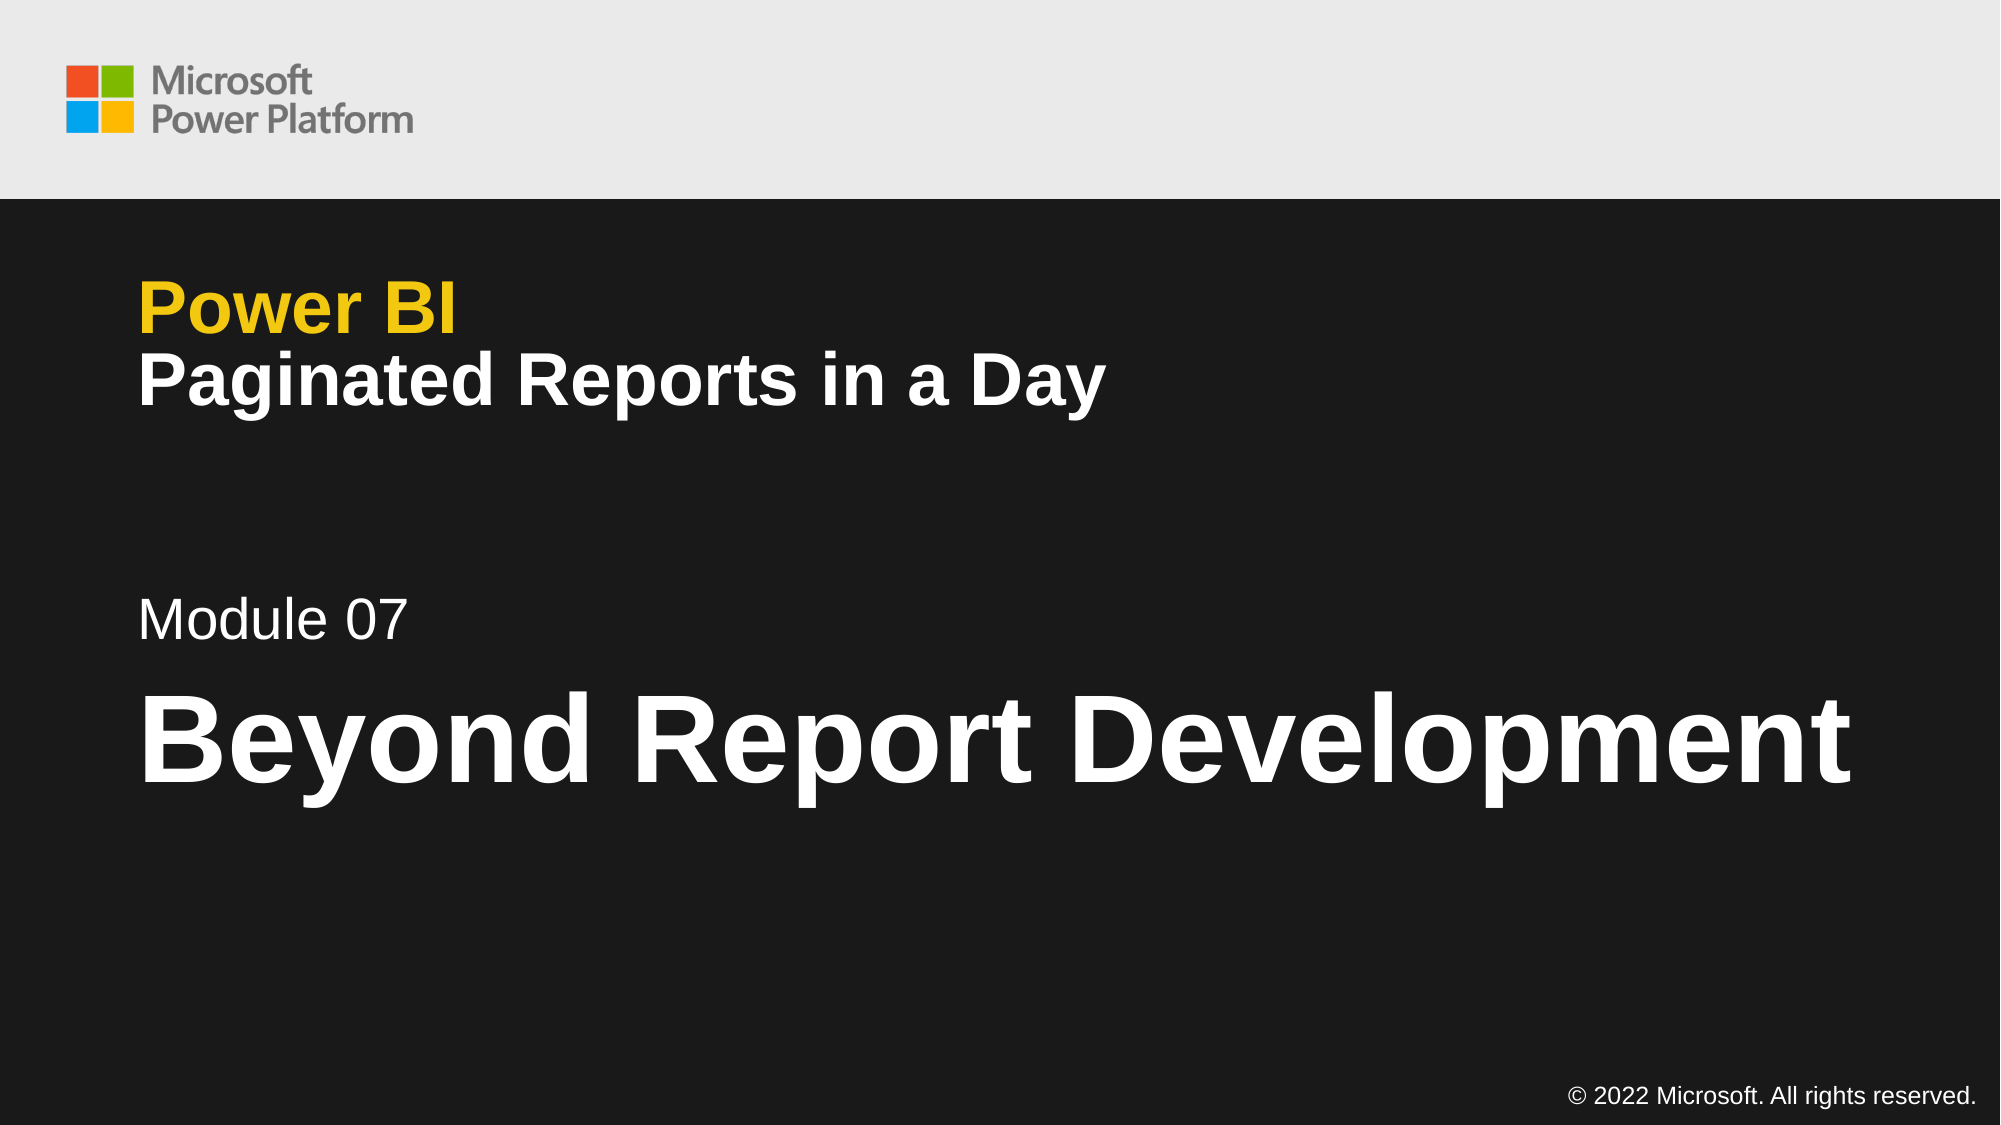

# Power BI Paginated Reports in a Day
Module 07
Beyond Report Development
© 2022 Microsoft. All rights reserved.